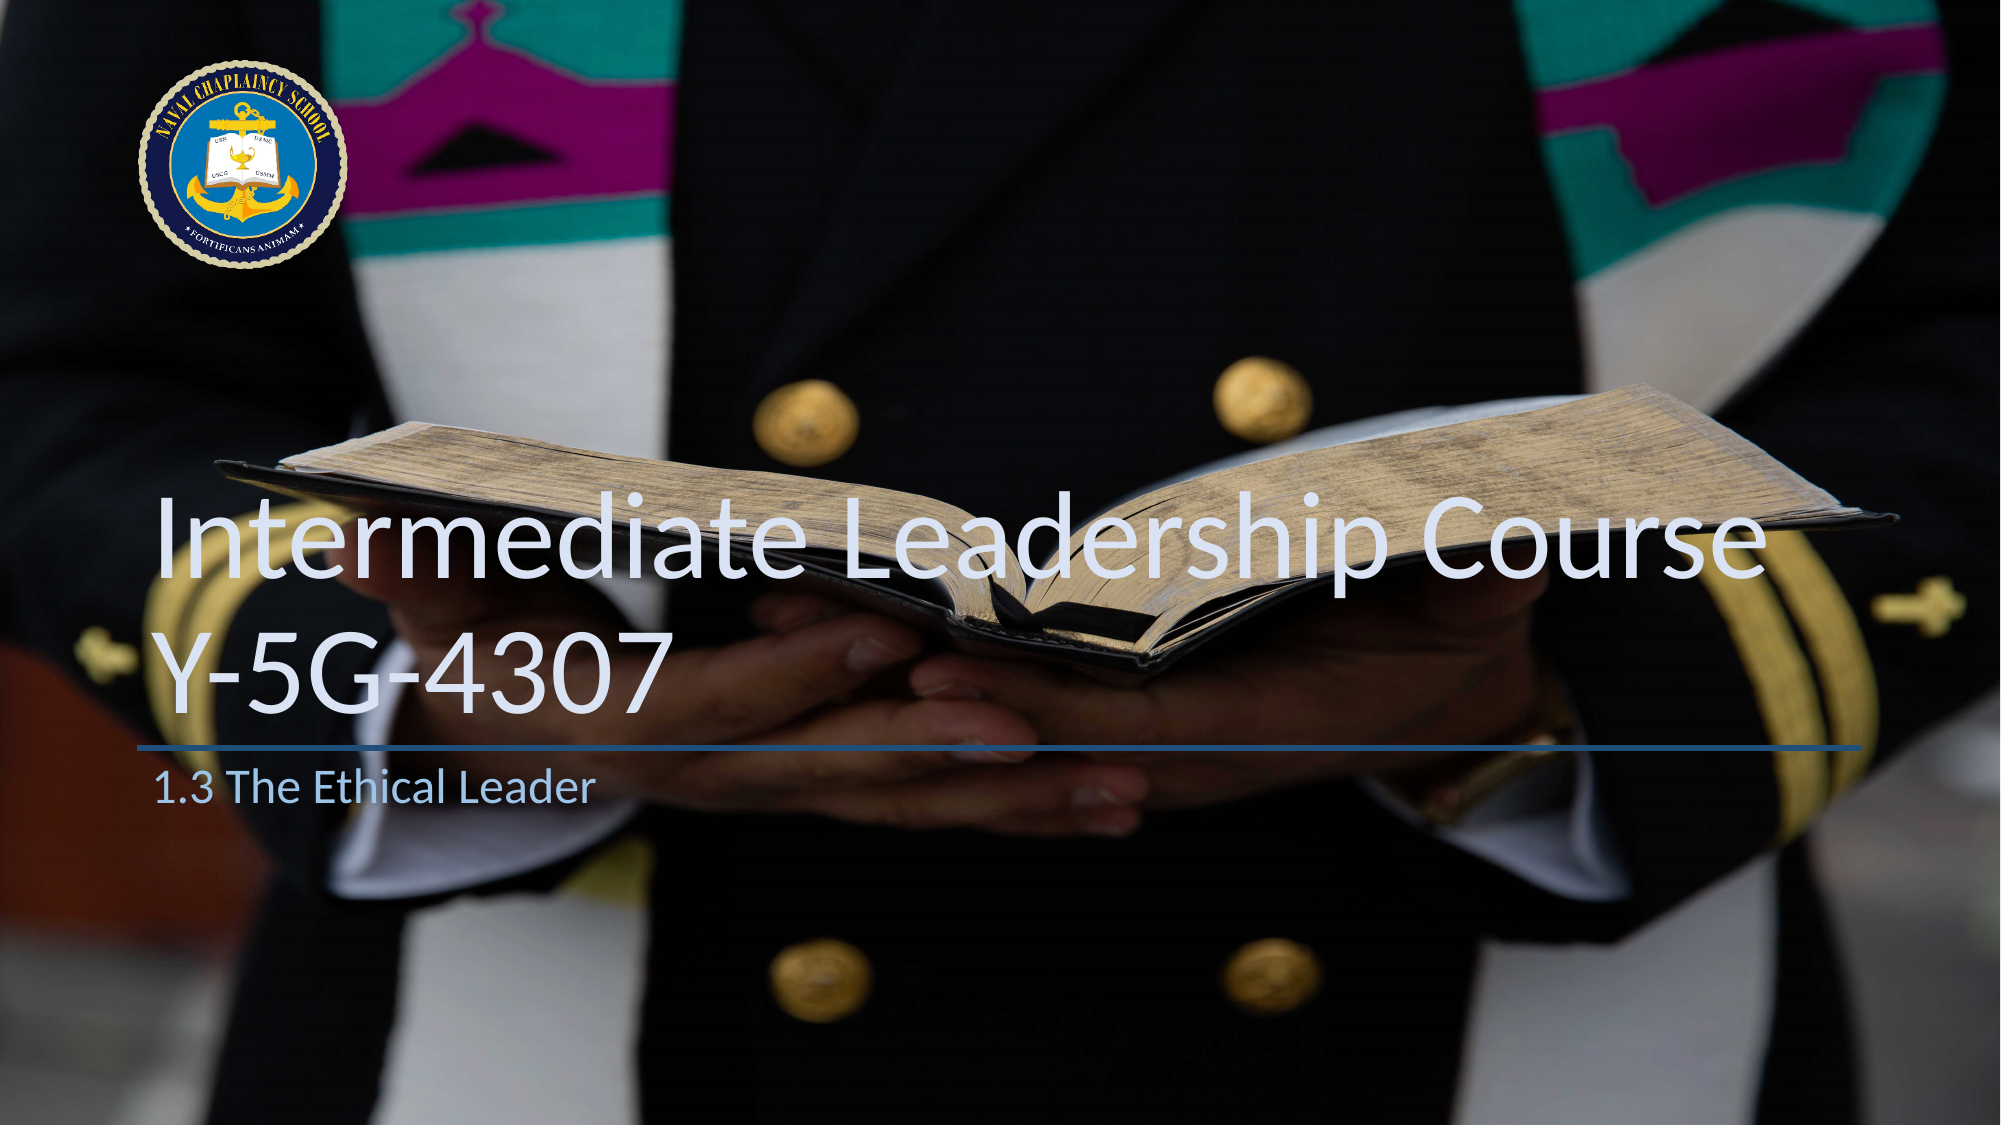

# Intermediate Leadership Course Y-5G-4307
1.3 The Ethical Leader